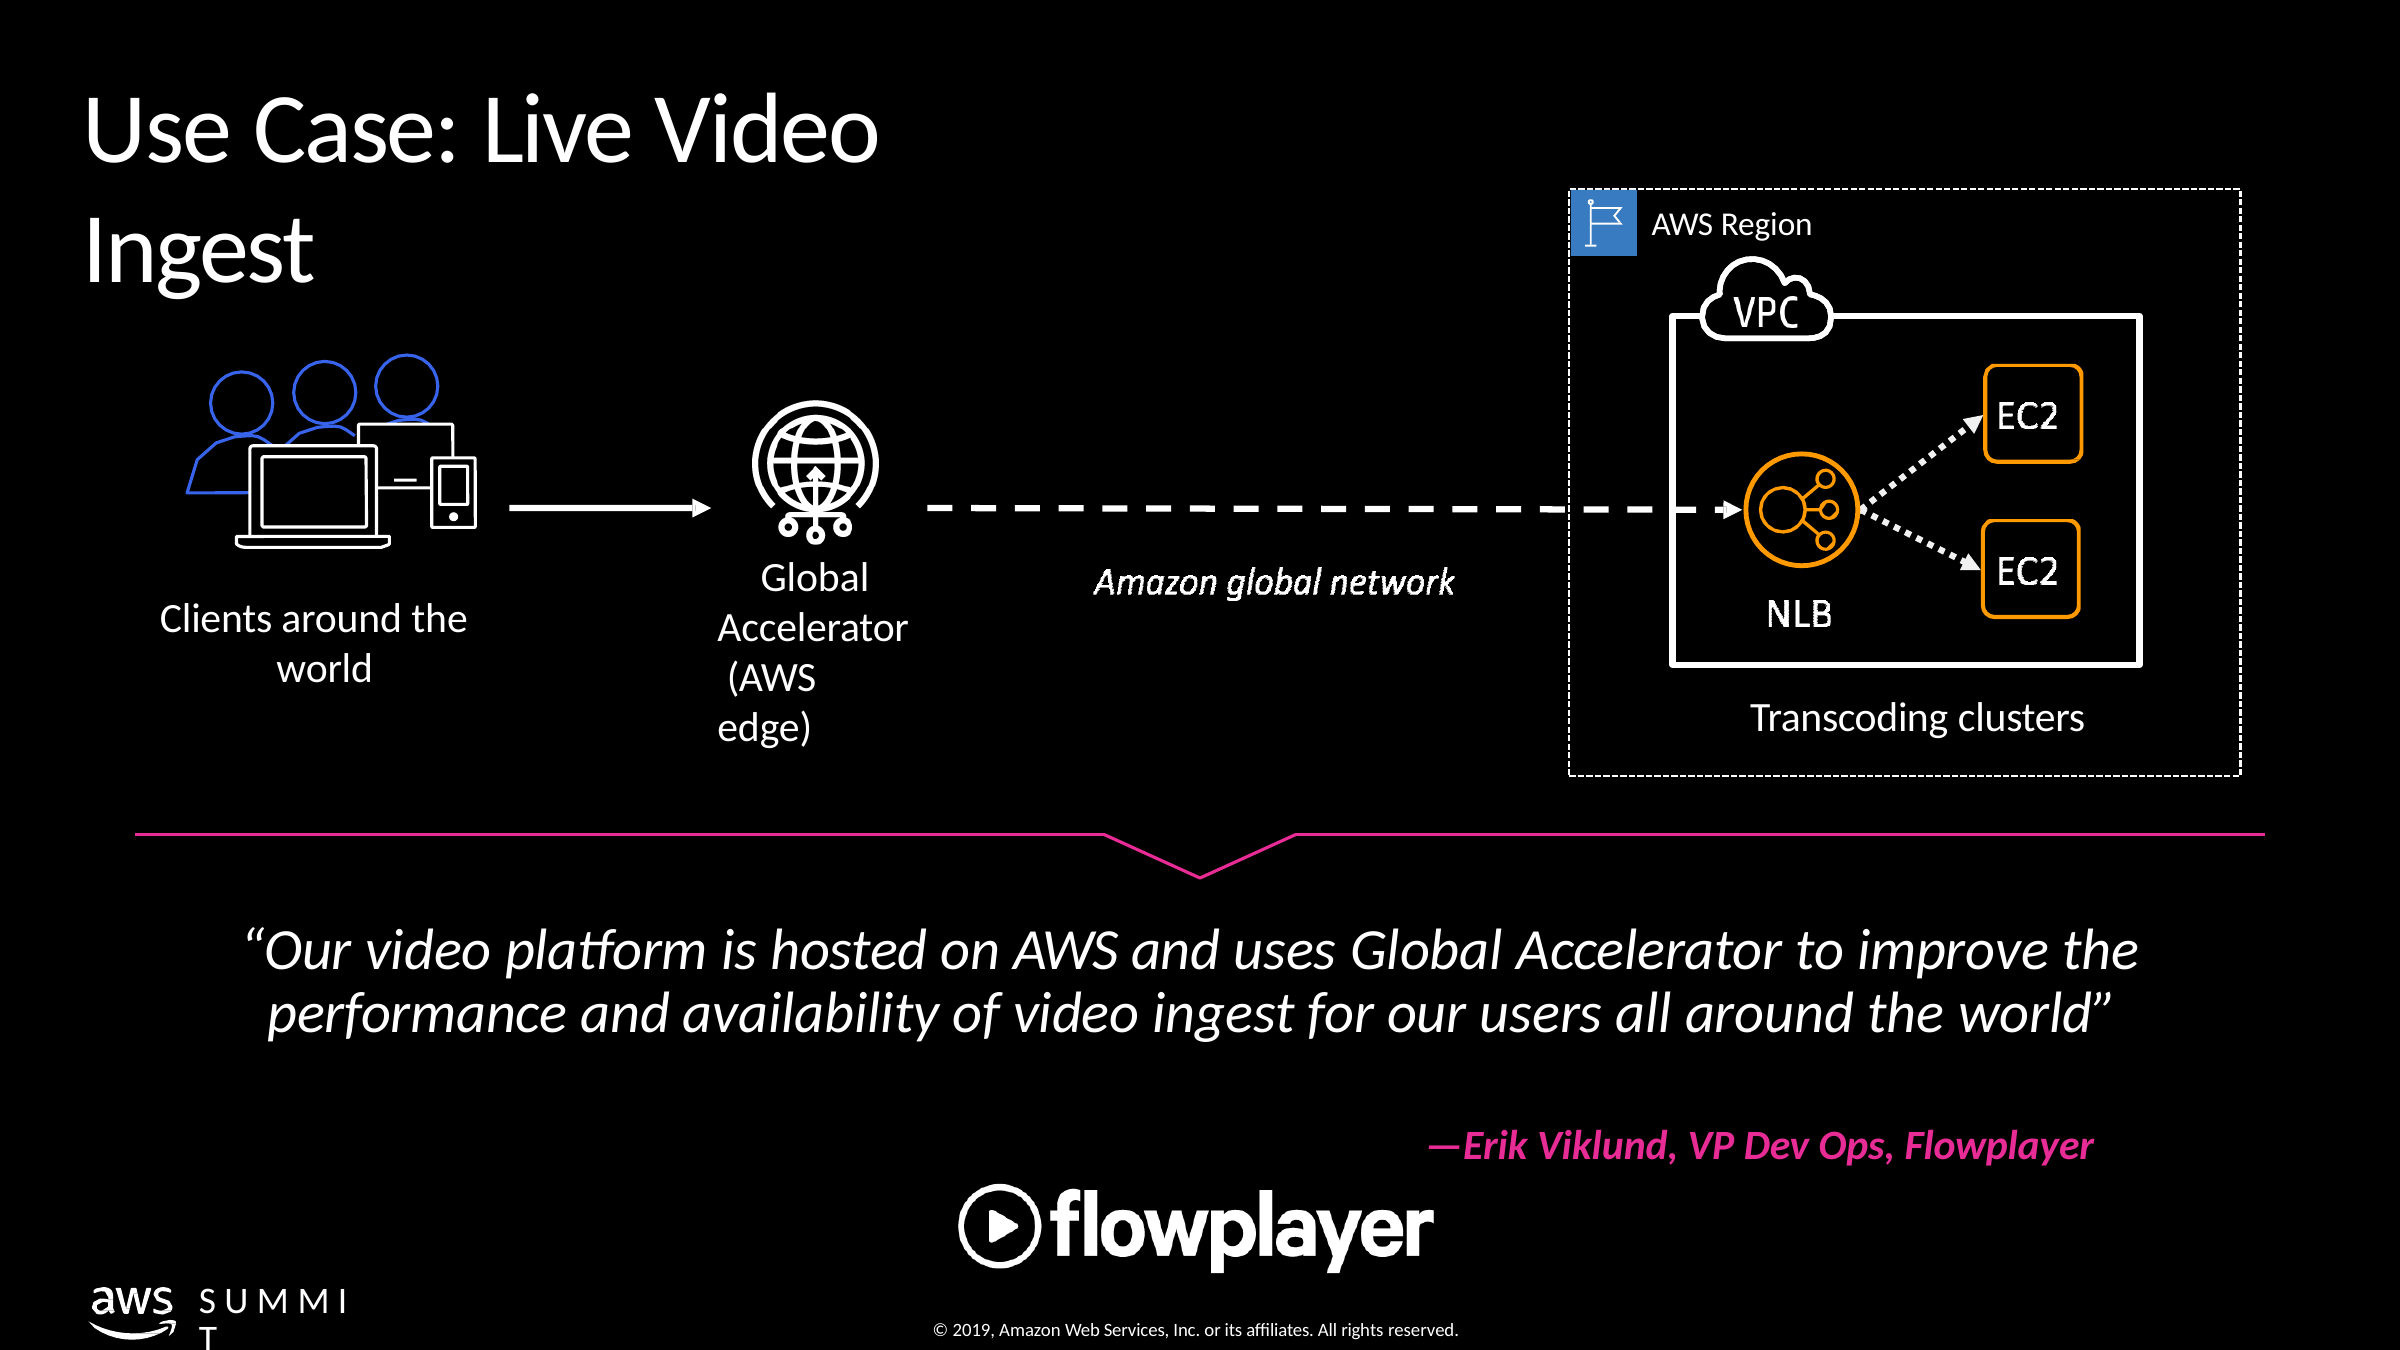

# Use Case: Live Video Ingest

AWS Region

Global  Accelerator  (AWS edge)

Clients around the  world
Transcoding clusters

“Our video platform is hosted on AWS and uses Global Accelerator to improve the  performance and availability of video ingest for our users all around the world”

—Erik Viklund, VP Dev Ops, Flowplayer

S U M M I T
© 2019, Amazon Web Services, Inc. or its affiliates. All rights reserved.